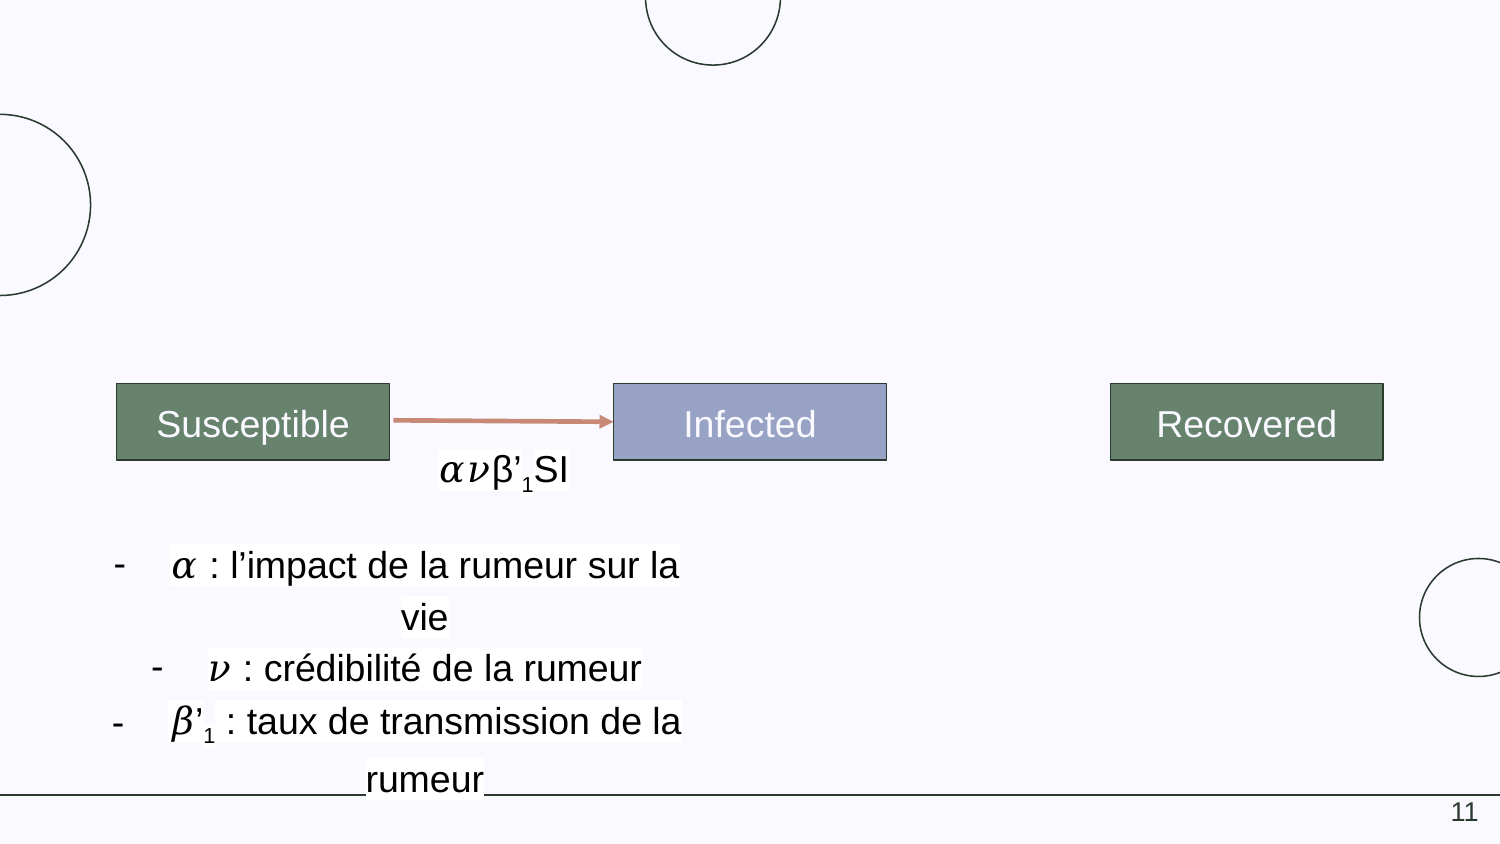

Susceptible
Infected
Recovered
𝛼𝜈β’1SI
𝛼 : l’impact de la rumeur sur la vie
𝜈 : crédibilité de la rumeur
𝛽’1 : taux de transmission de la rumeur
11